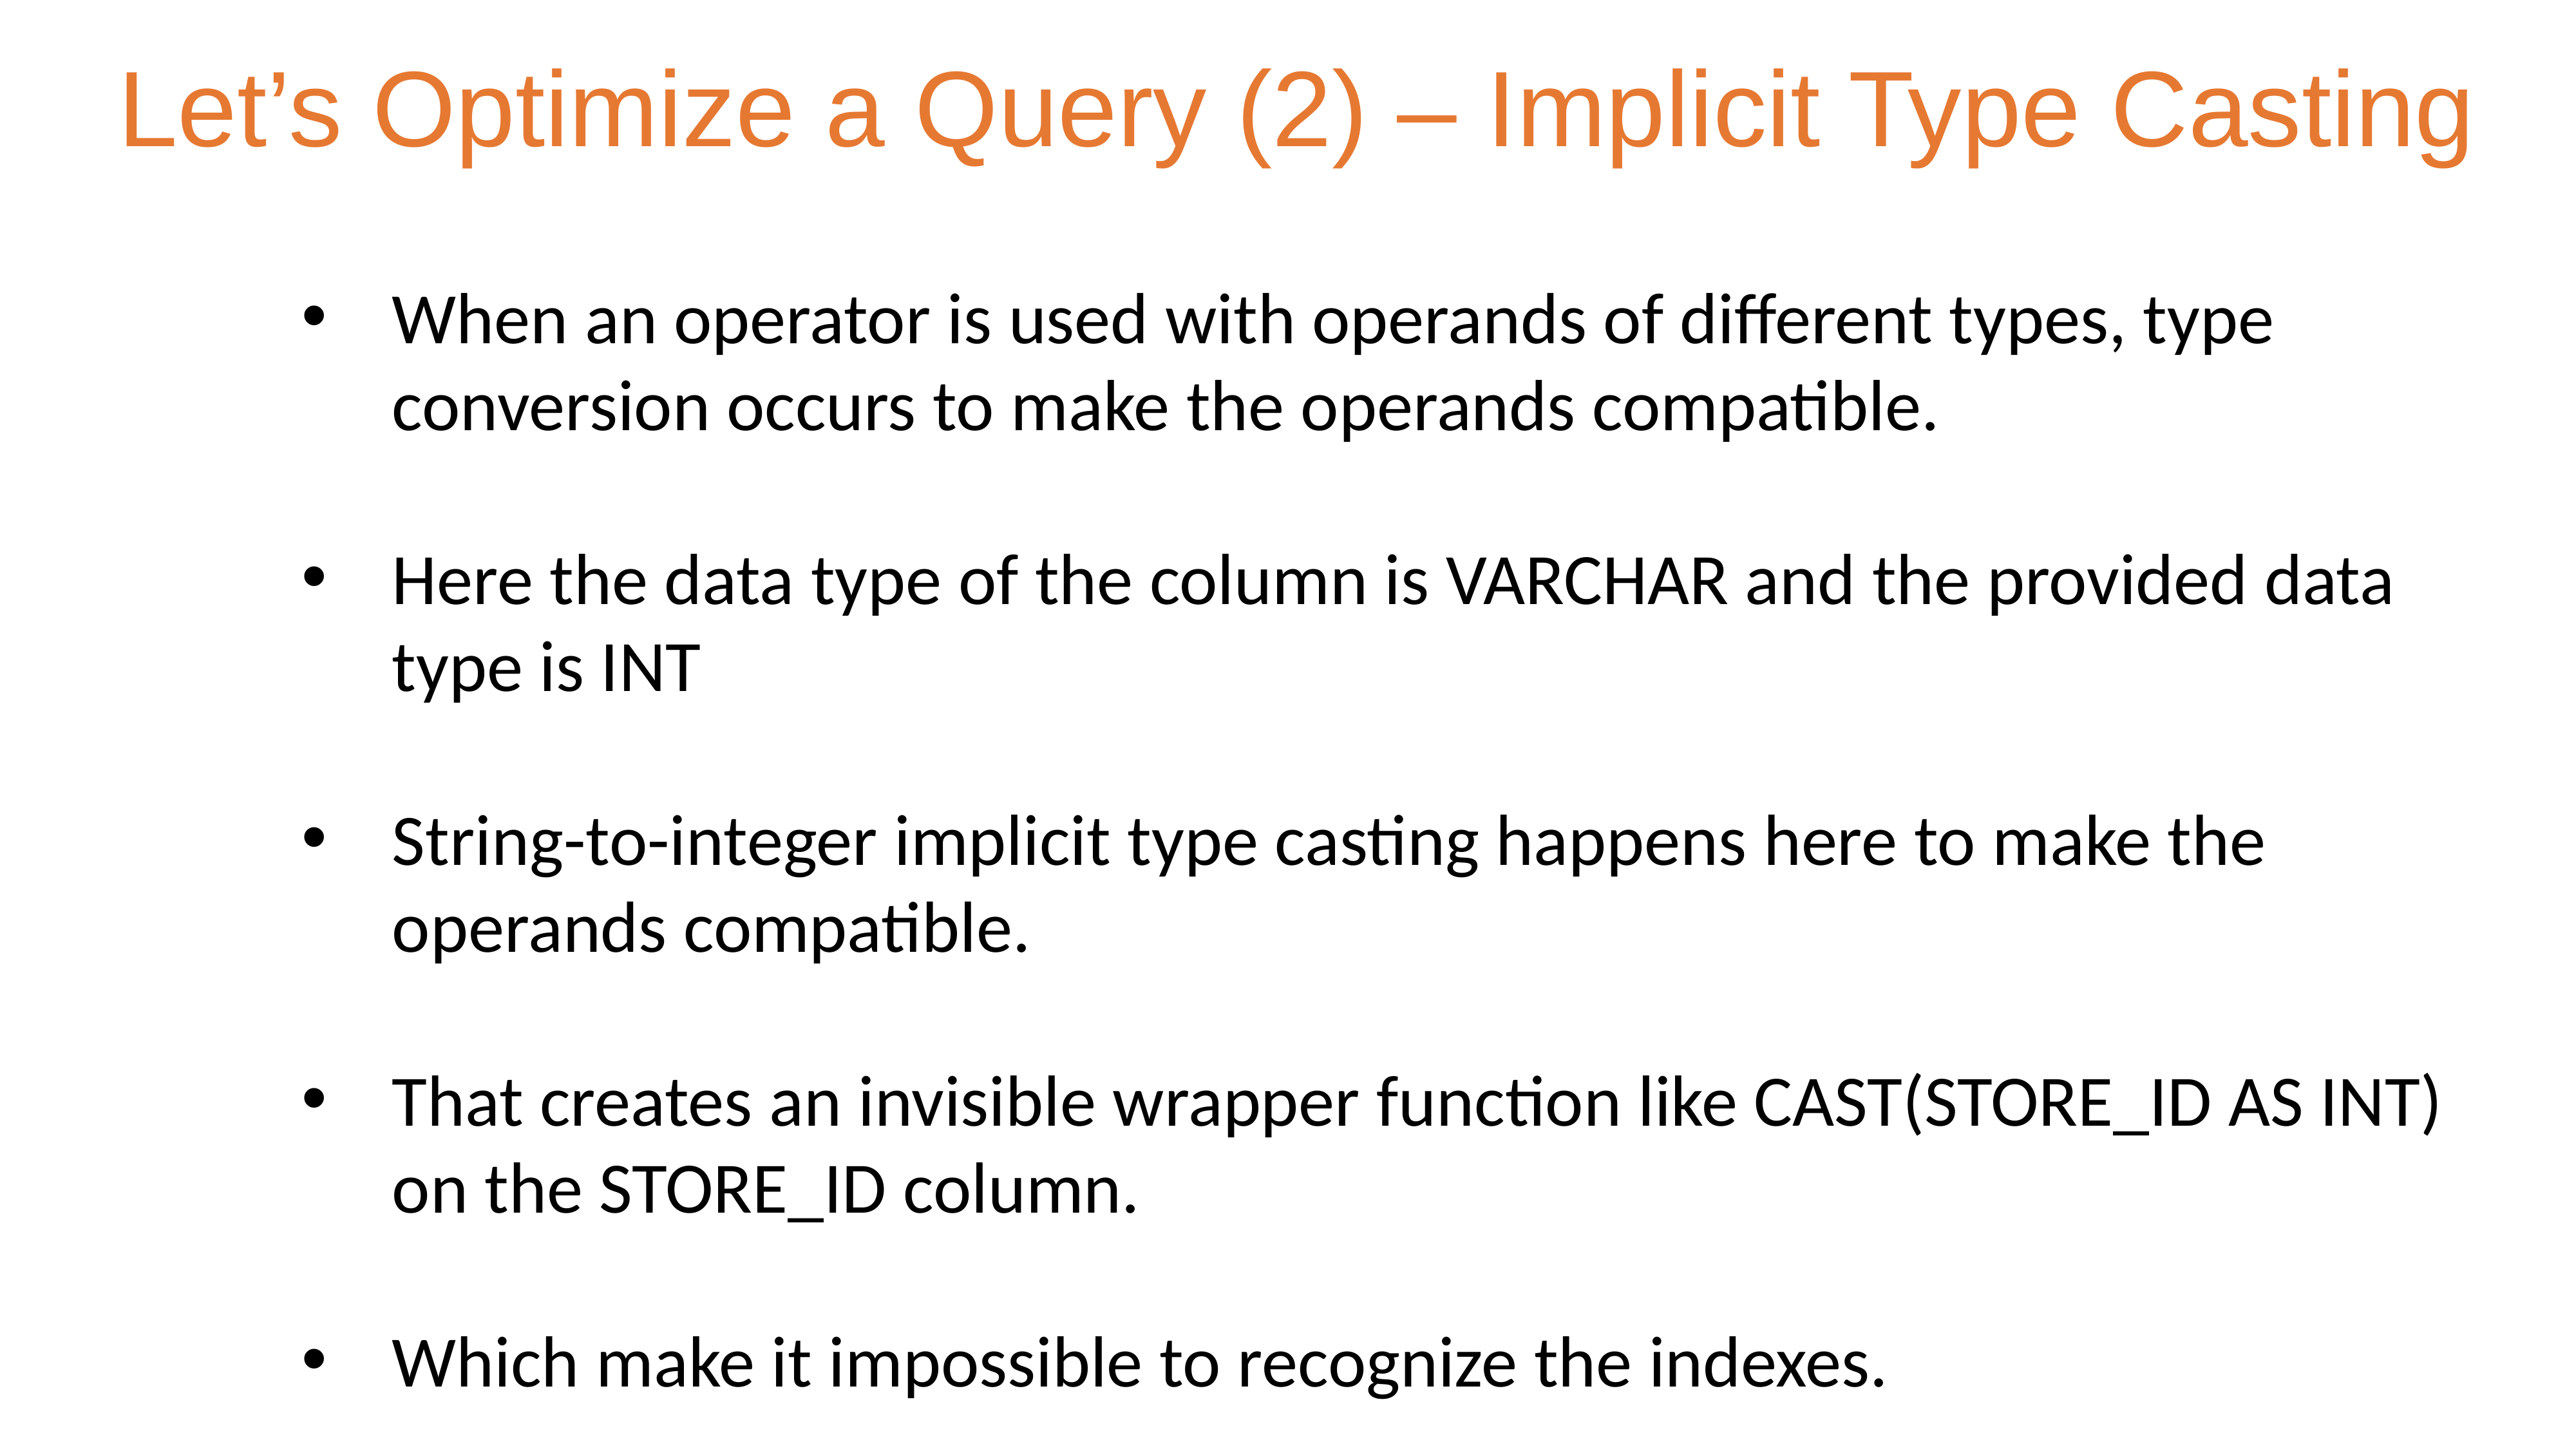

Let’s Optimize a Query (2) – Implicit Type Casting
When an operator is used with operands of different types, type conversion occurs to make the operands compatible.

Here the data type of the column is VARCHAR and the provided data type is INT

String-to-integer implicit type casting happens here to make the operands compatible.

That creates an invisible wrapper function like CAST(STORE_ID AS INT) on the STORE_ID column.

Which make it impossible to recognize the indexes.